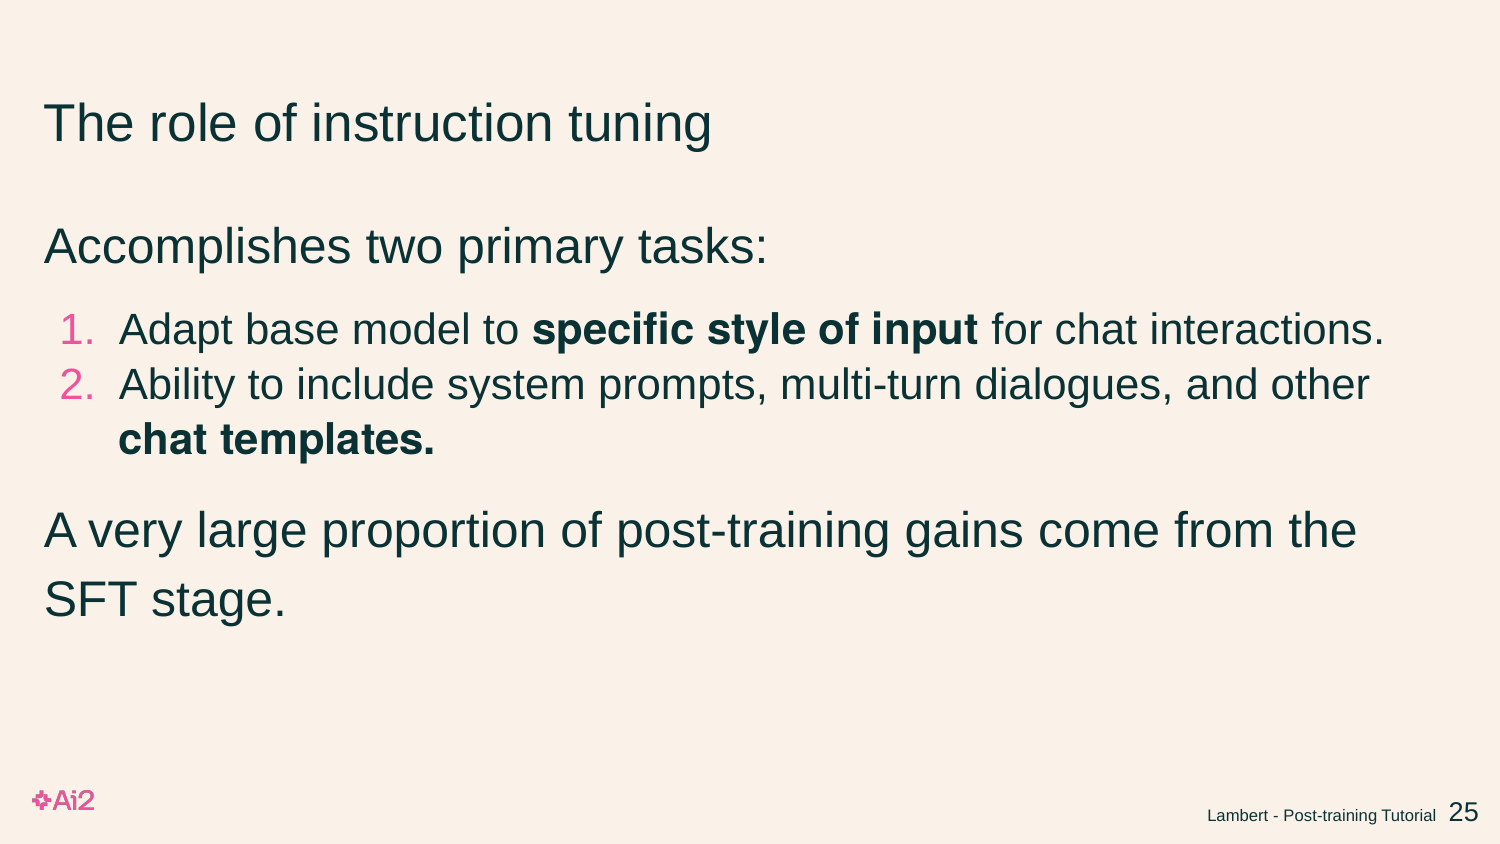

# The role of instruction tuning
Accomplishes two primary tasks:
Adapt base model to specific style of input for chat interactions.
Ability to include system prompts, multi-turn dialogues, and other chat templates.
A very large proportion of post-training gains come from the SFT stage.
Lambert - Post-training Tutorial   25